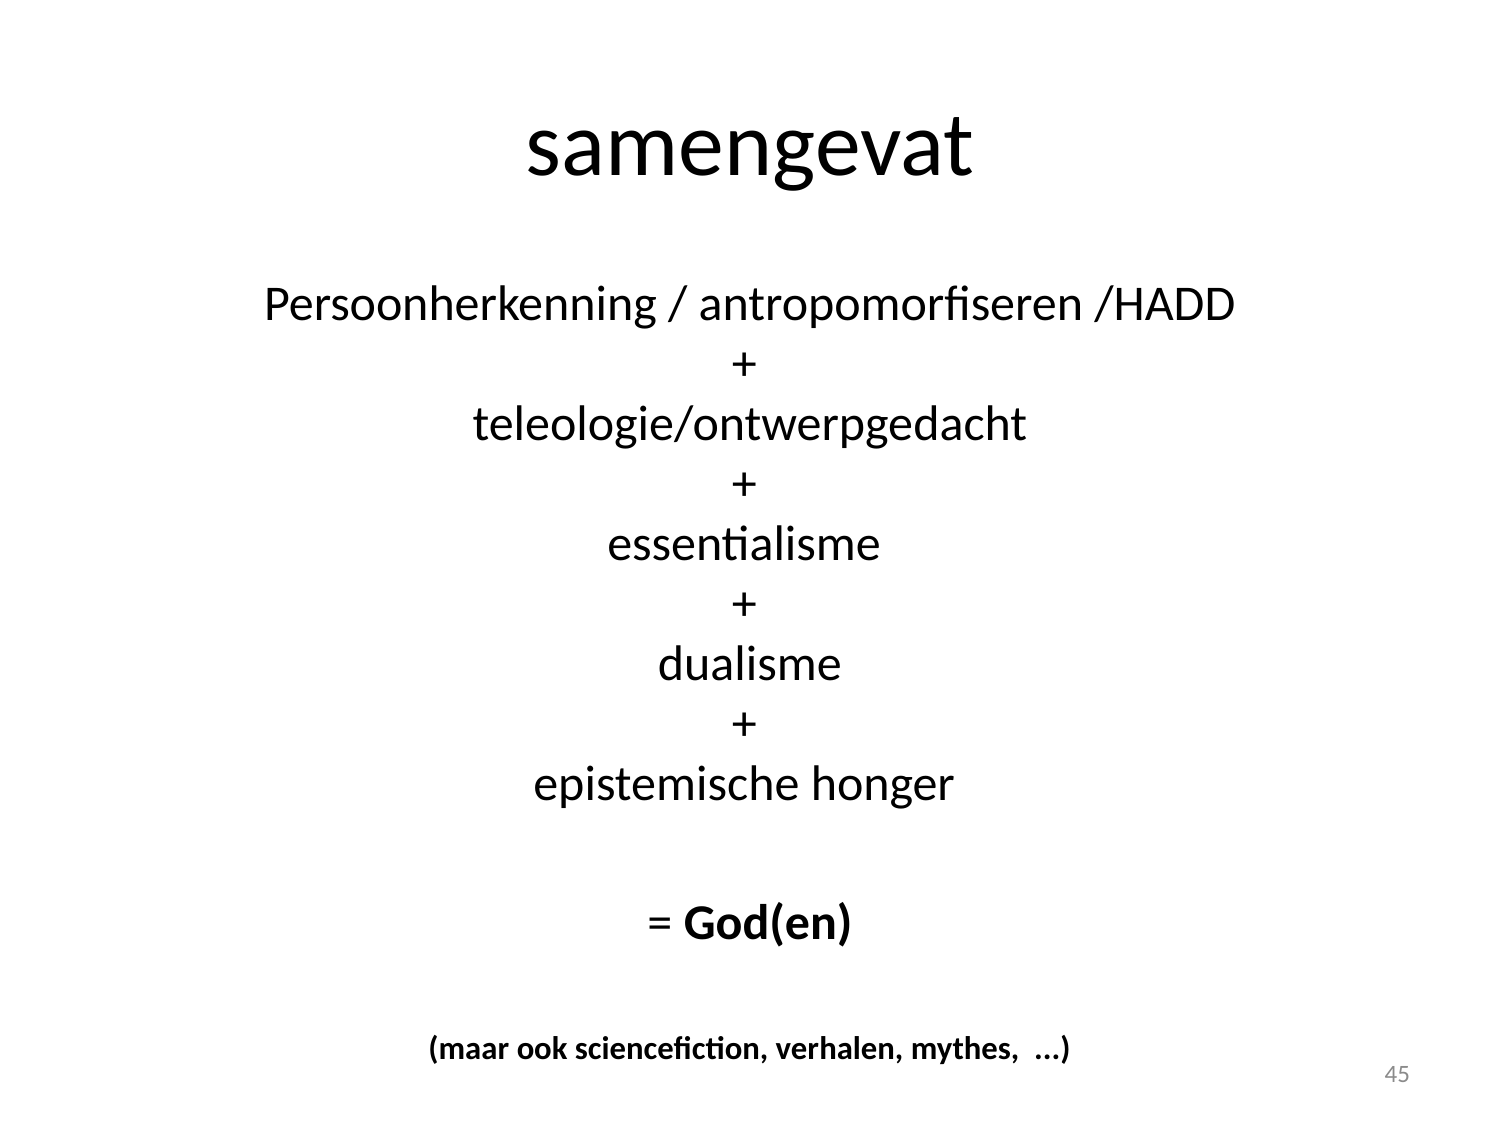

# samengevat
Persoonherkenning / antropomorfiseren /HADD
+
teleologie/ontwerpgedacht
+
essentialisme
+
dualisme
+
epistemische honger

= God(en)

(maar ook sciencefiction, verhalen, mythes,  ...)
45